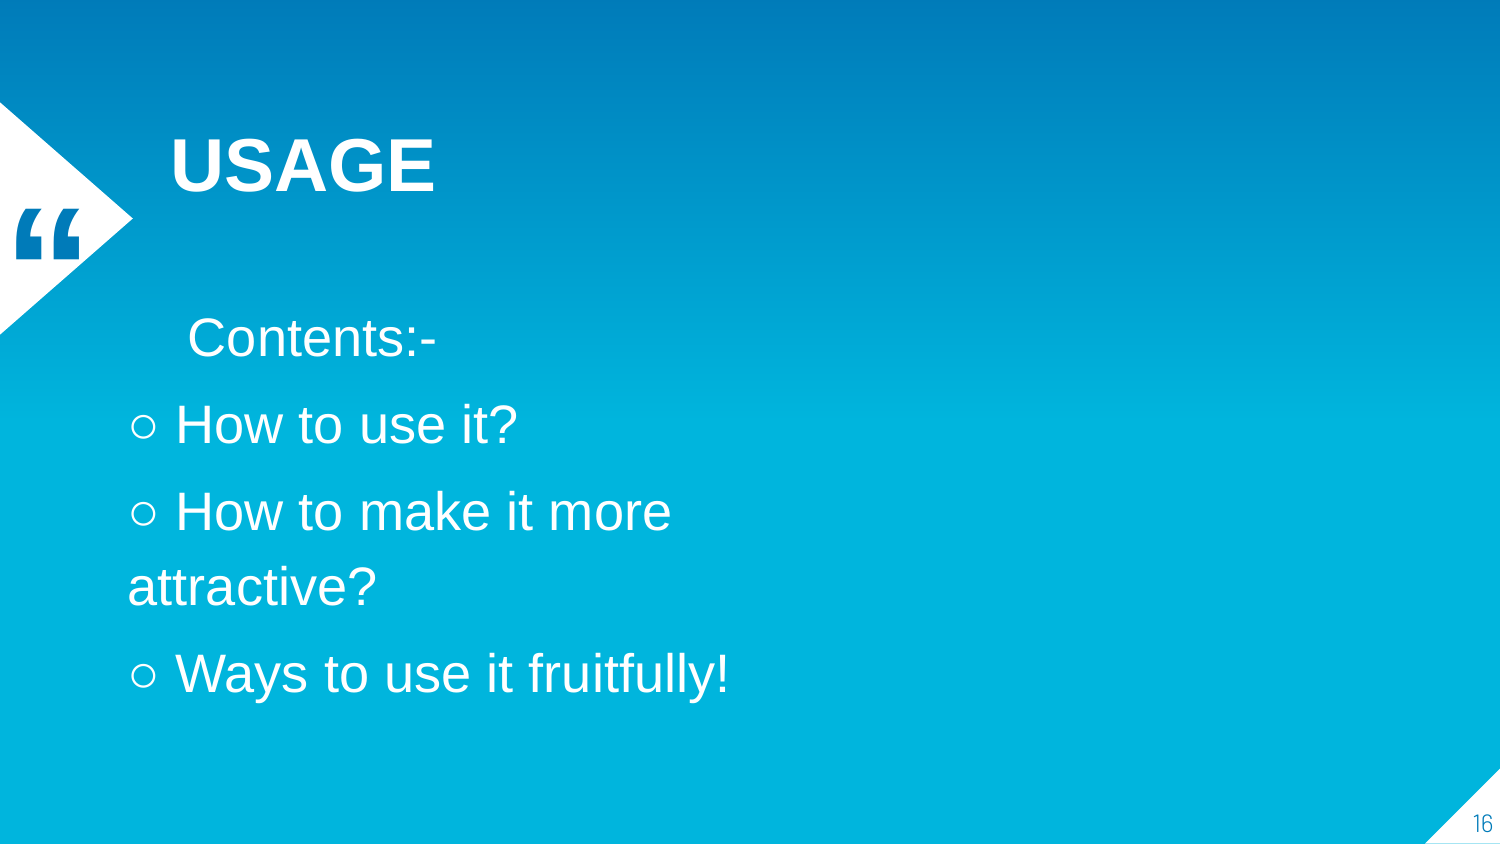

USAGE
    Contents:-
○ How to use it?
○ How to make it more attractive?
○ Ways to use it fruitfully!
16